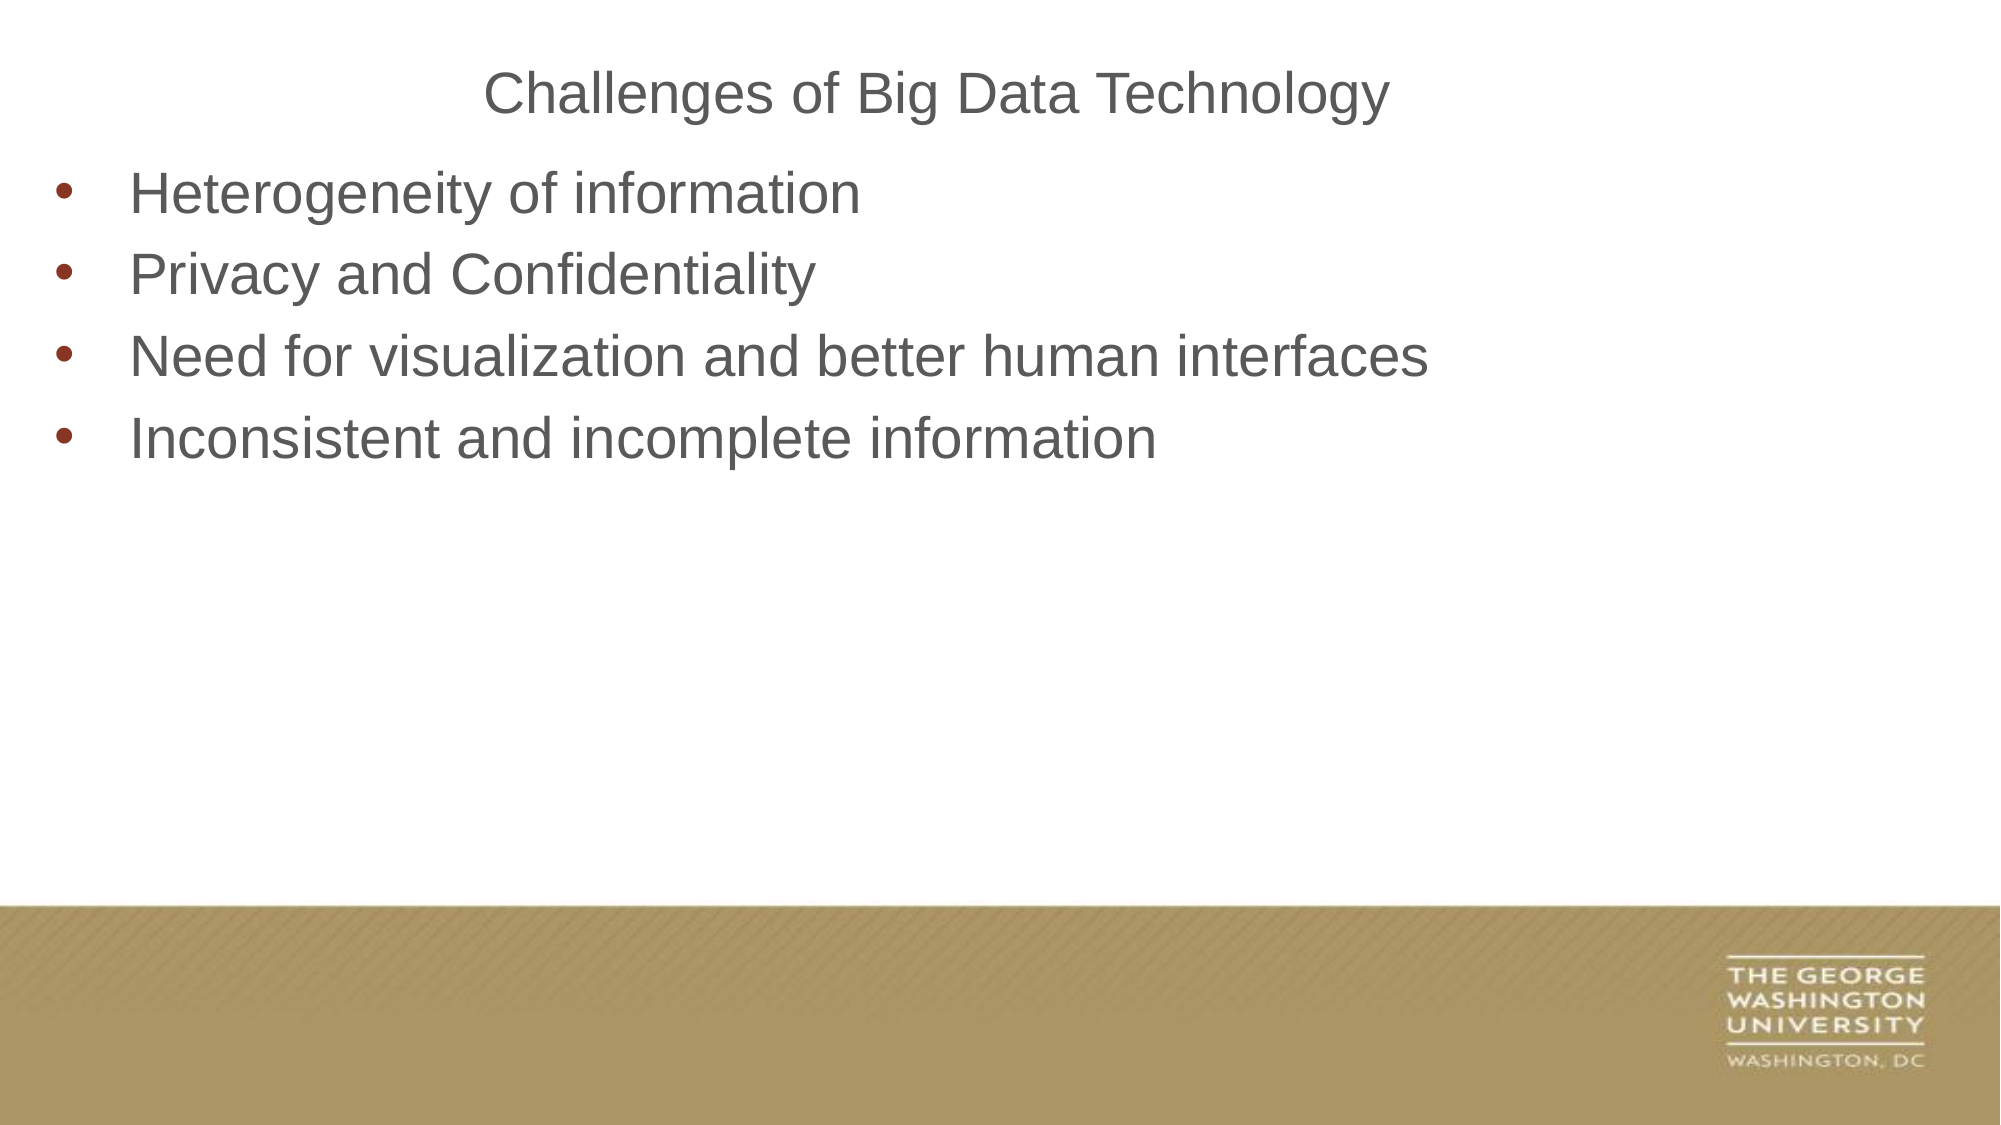

Challenges of Big Data Technology
Heterogeneity of information
Privacy and Confidentiality
Need for visualization and better human interfaces
Inconsistent and incomplete information